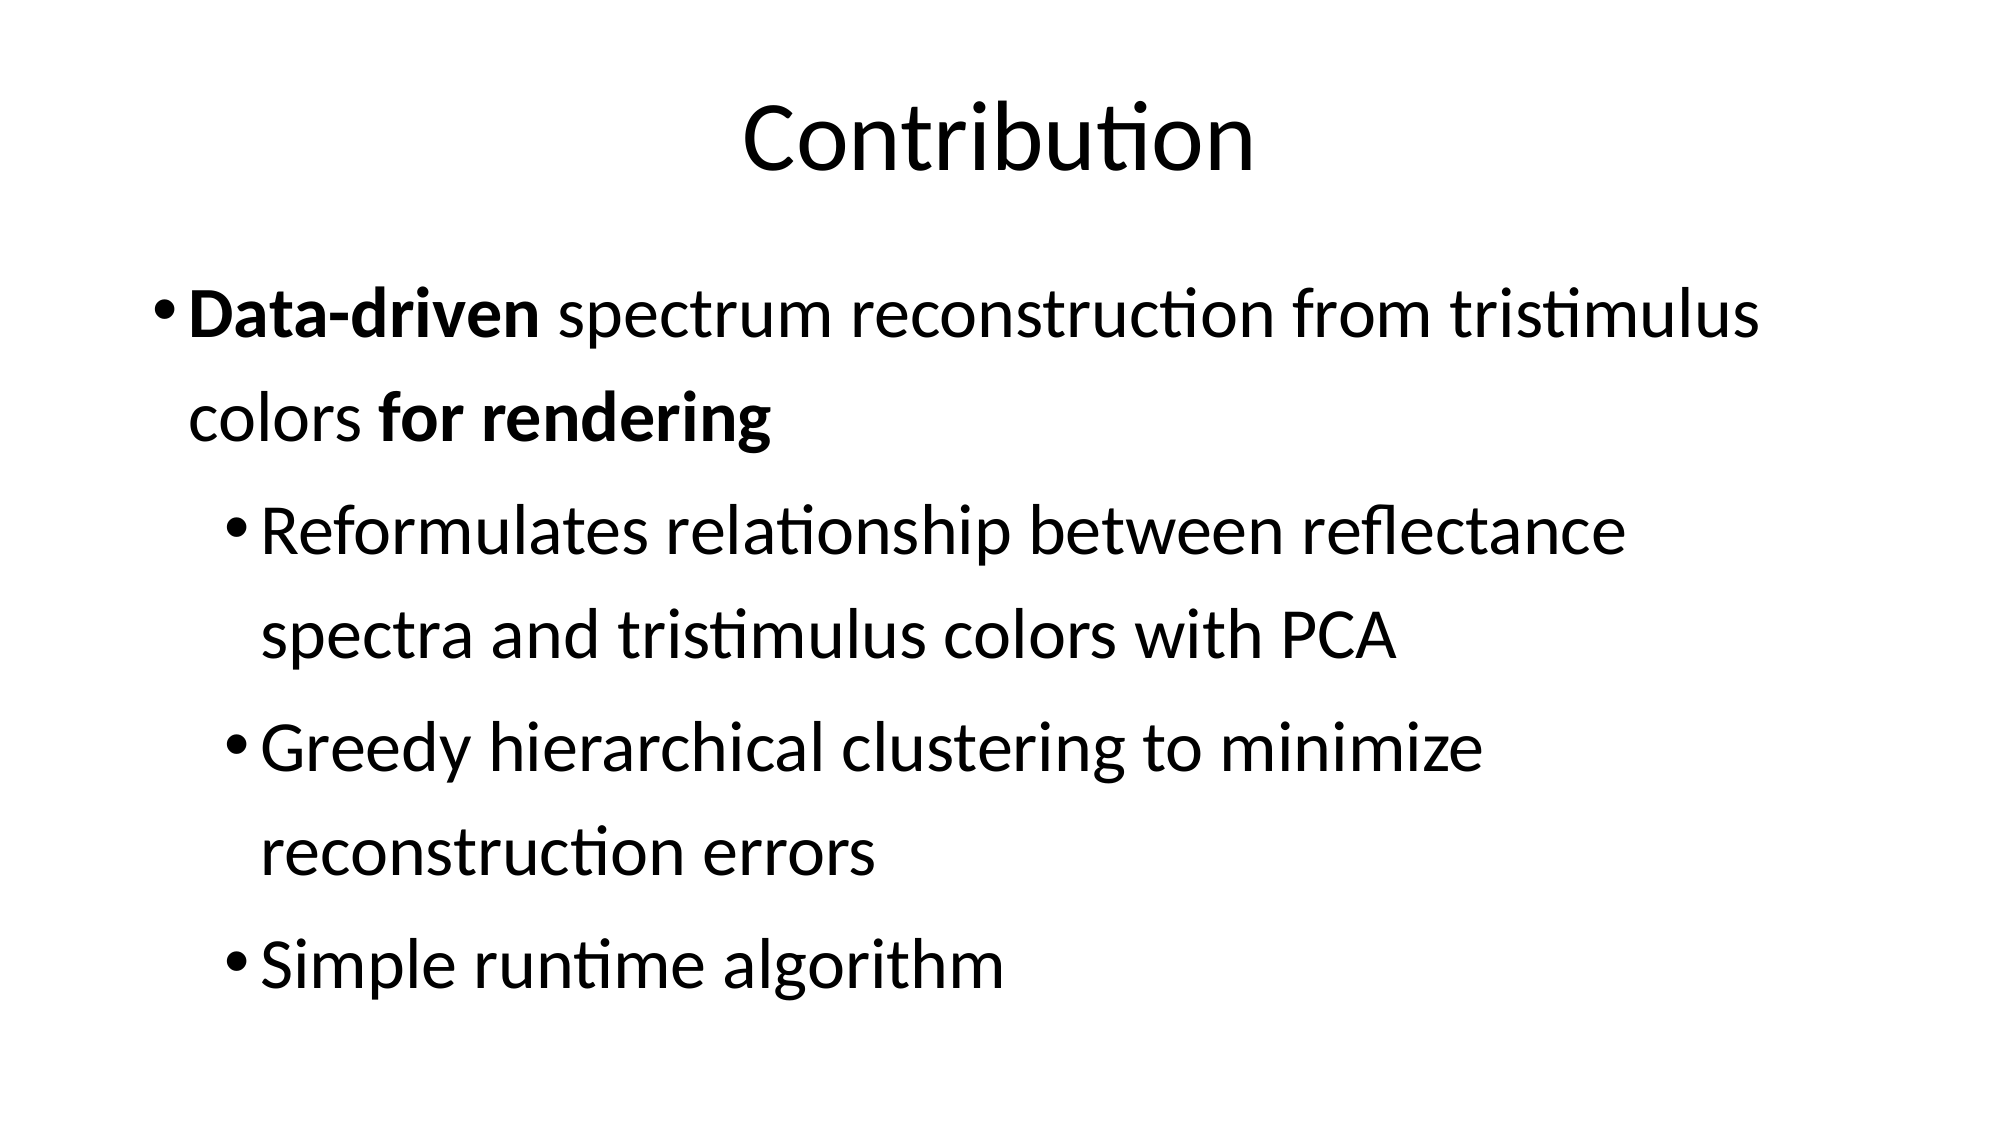

# Contribution
Data-driven spectrum reconstruction from tristimulus colors for rendering
Reformulates relationship between reflectance spectra and tristimulus colors with PCA
Greedy hierarchical clustering to minimize reconstruction errors
Simple runtime algorithm